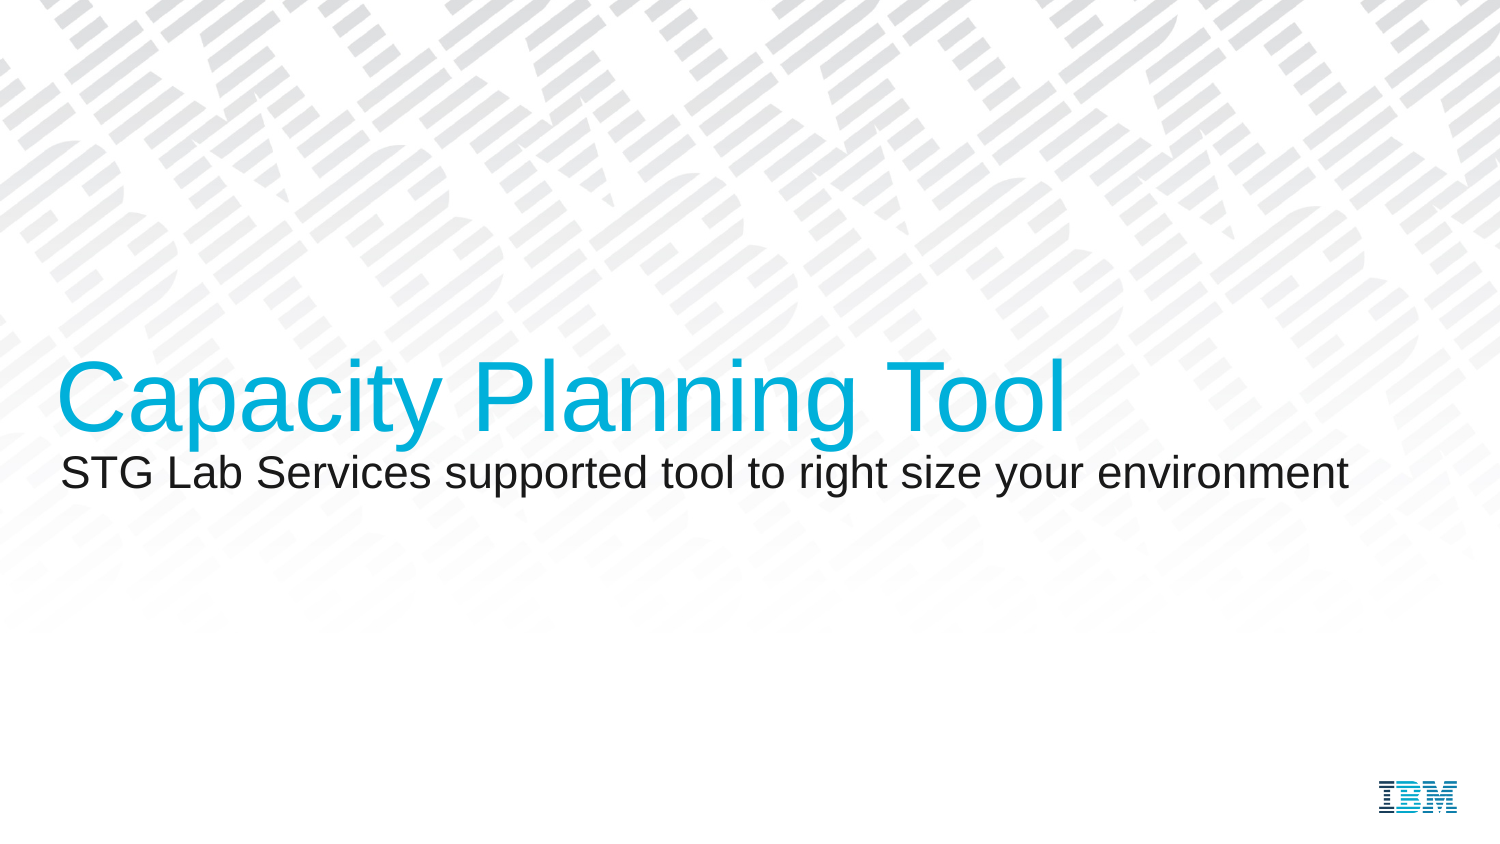

# Capacity Planning Tool
STG Lab Services supported tool to right size your environment